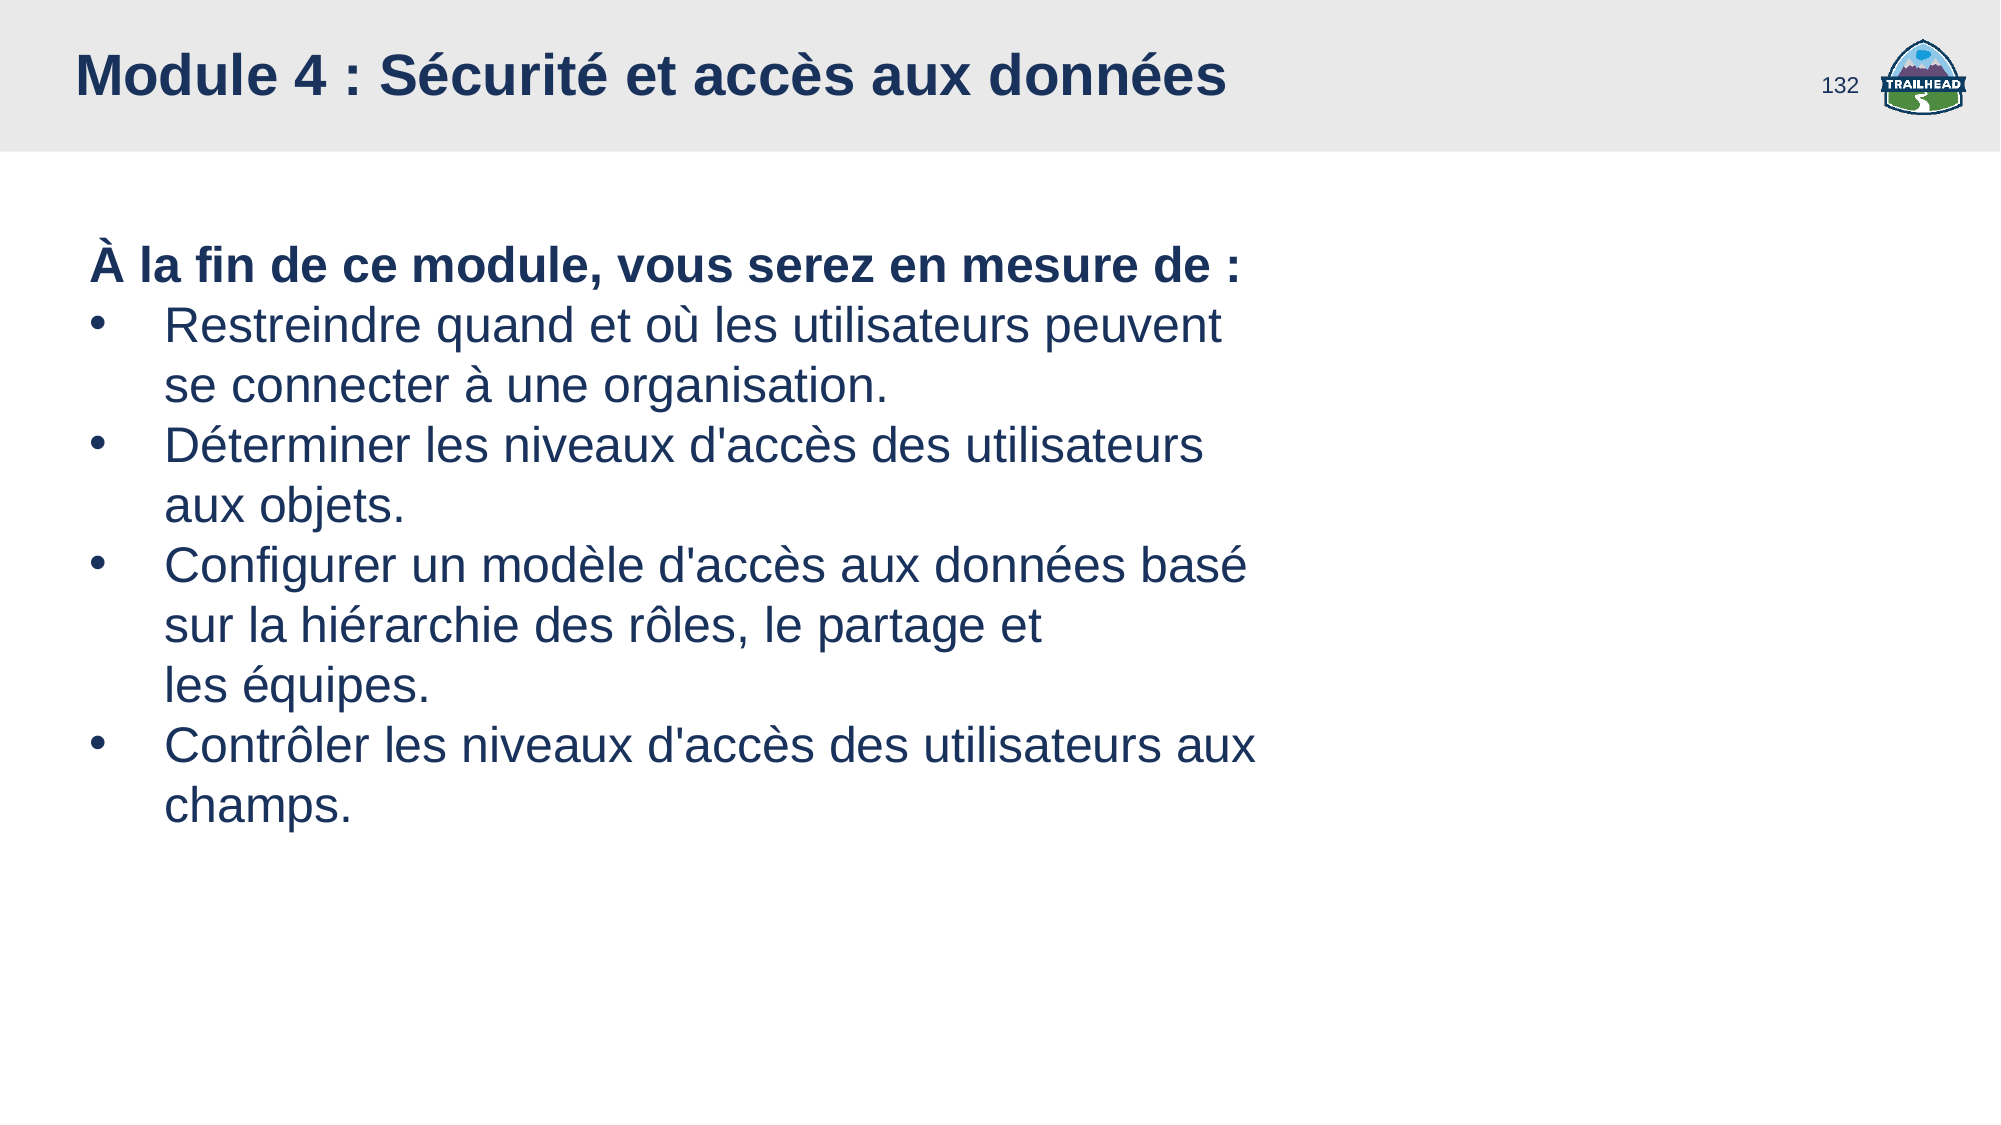

Module 4 : Sécurité et accès aux données
132
À la fin de ce module, vous serez en mesure de :
Restreindre quand et où les utilisateurs peuvent se connecter à une organisation.
Déterminer les niveaux d'accès des utilisateurs aux objets.
Configurer un modèle d'accès aux données basé sur la hiérarchie des rôles, le partage et
les équipes.
Contrôler les niveaux d'accès des utilisateurs aux champs.